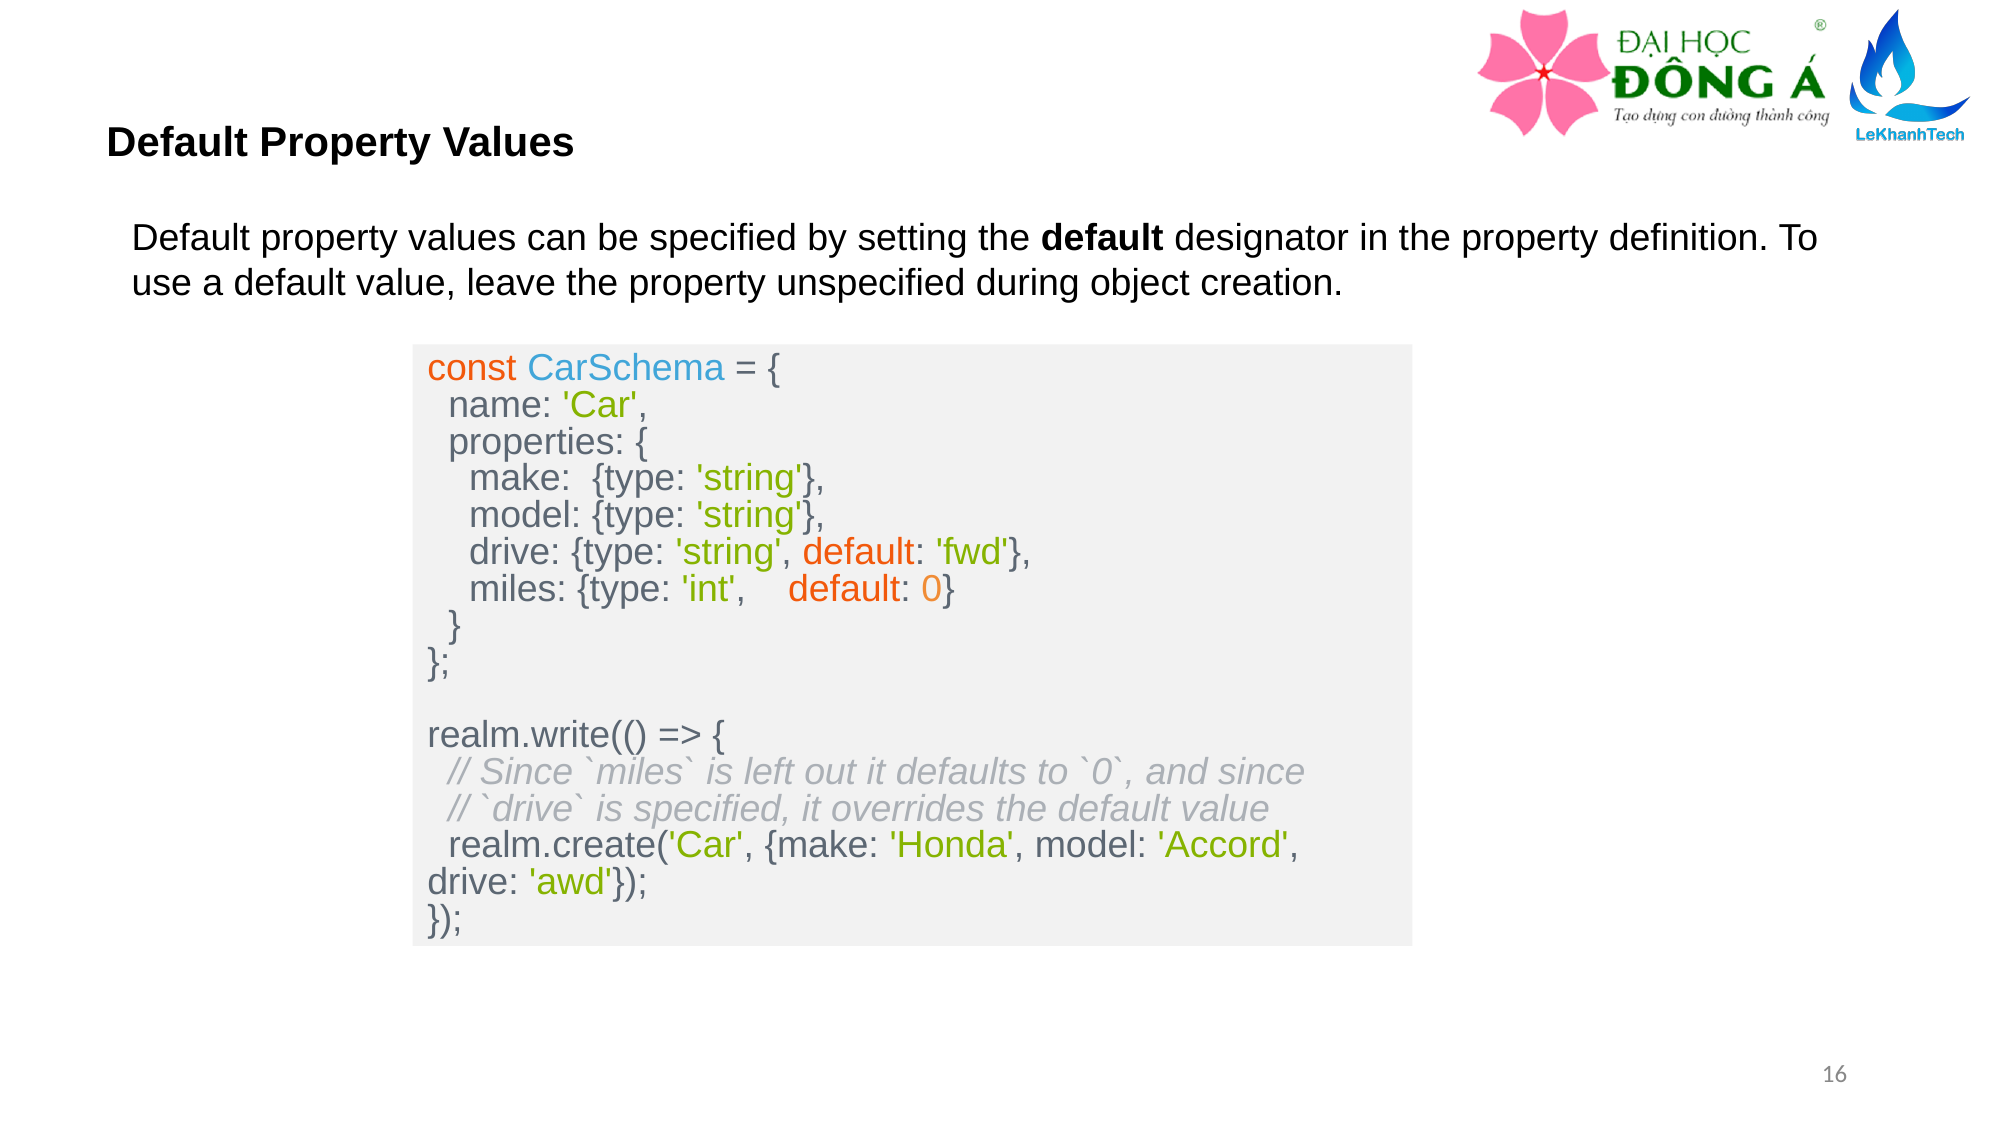

Default Property Values
Default property values can be specified by setting the default designator in the property definition. To use a default value, leave the property unspecified during object creation.
const CarSchema = {
  name: 'Car',
  properties: {
    make:  {type: 'string'},
    model: {type: 'string'},
    drive: {type: 'string', default: 'fwd'},
    miles: {type: 'int',    default: 0}
  }
};

realm.write(() => {
  // Since `miles` is left out it defaults to `0`, and since
  // `drive` is specified, it overrides the default value
  realm.create('Car', {make: 'Honda', model: 'Accord', drive: 'awd'});
});
16